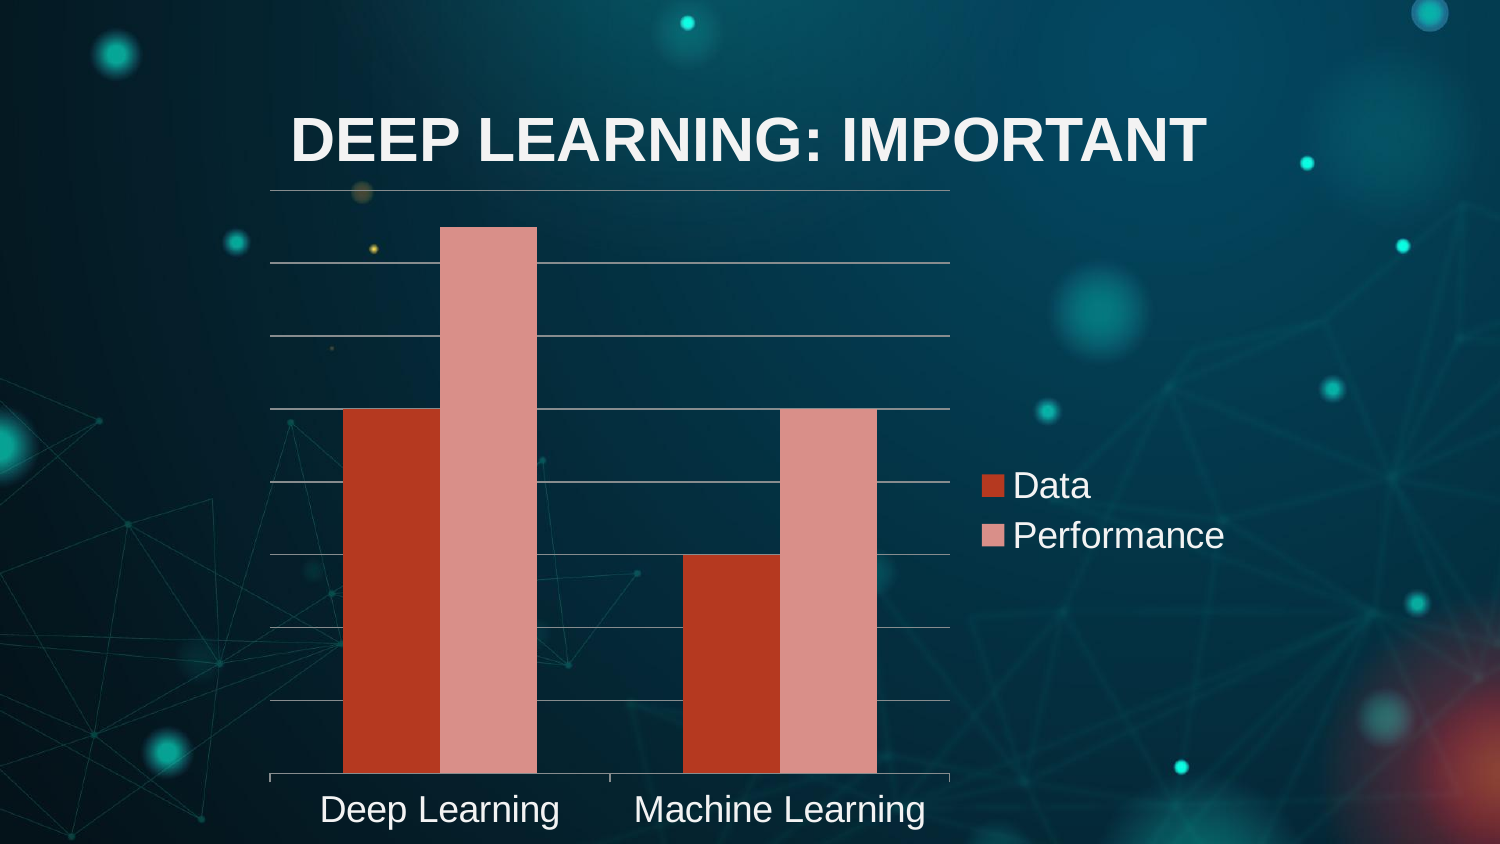

# DEEP LEARNING: IMPORTANT

### Chart

| Category | Data | Performance |
|---|---|---|
| Deep Learning | 10.0 | 15.0 |
| Machine Learning | 6.0 | 10.0 |